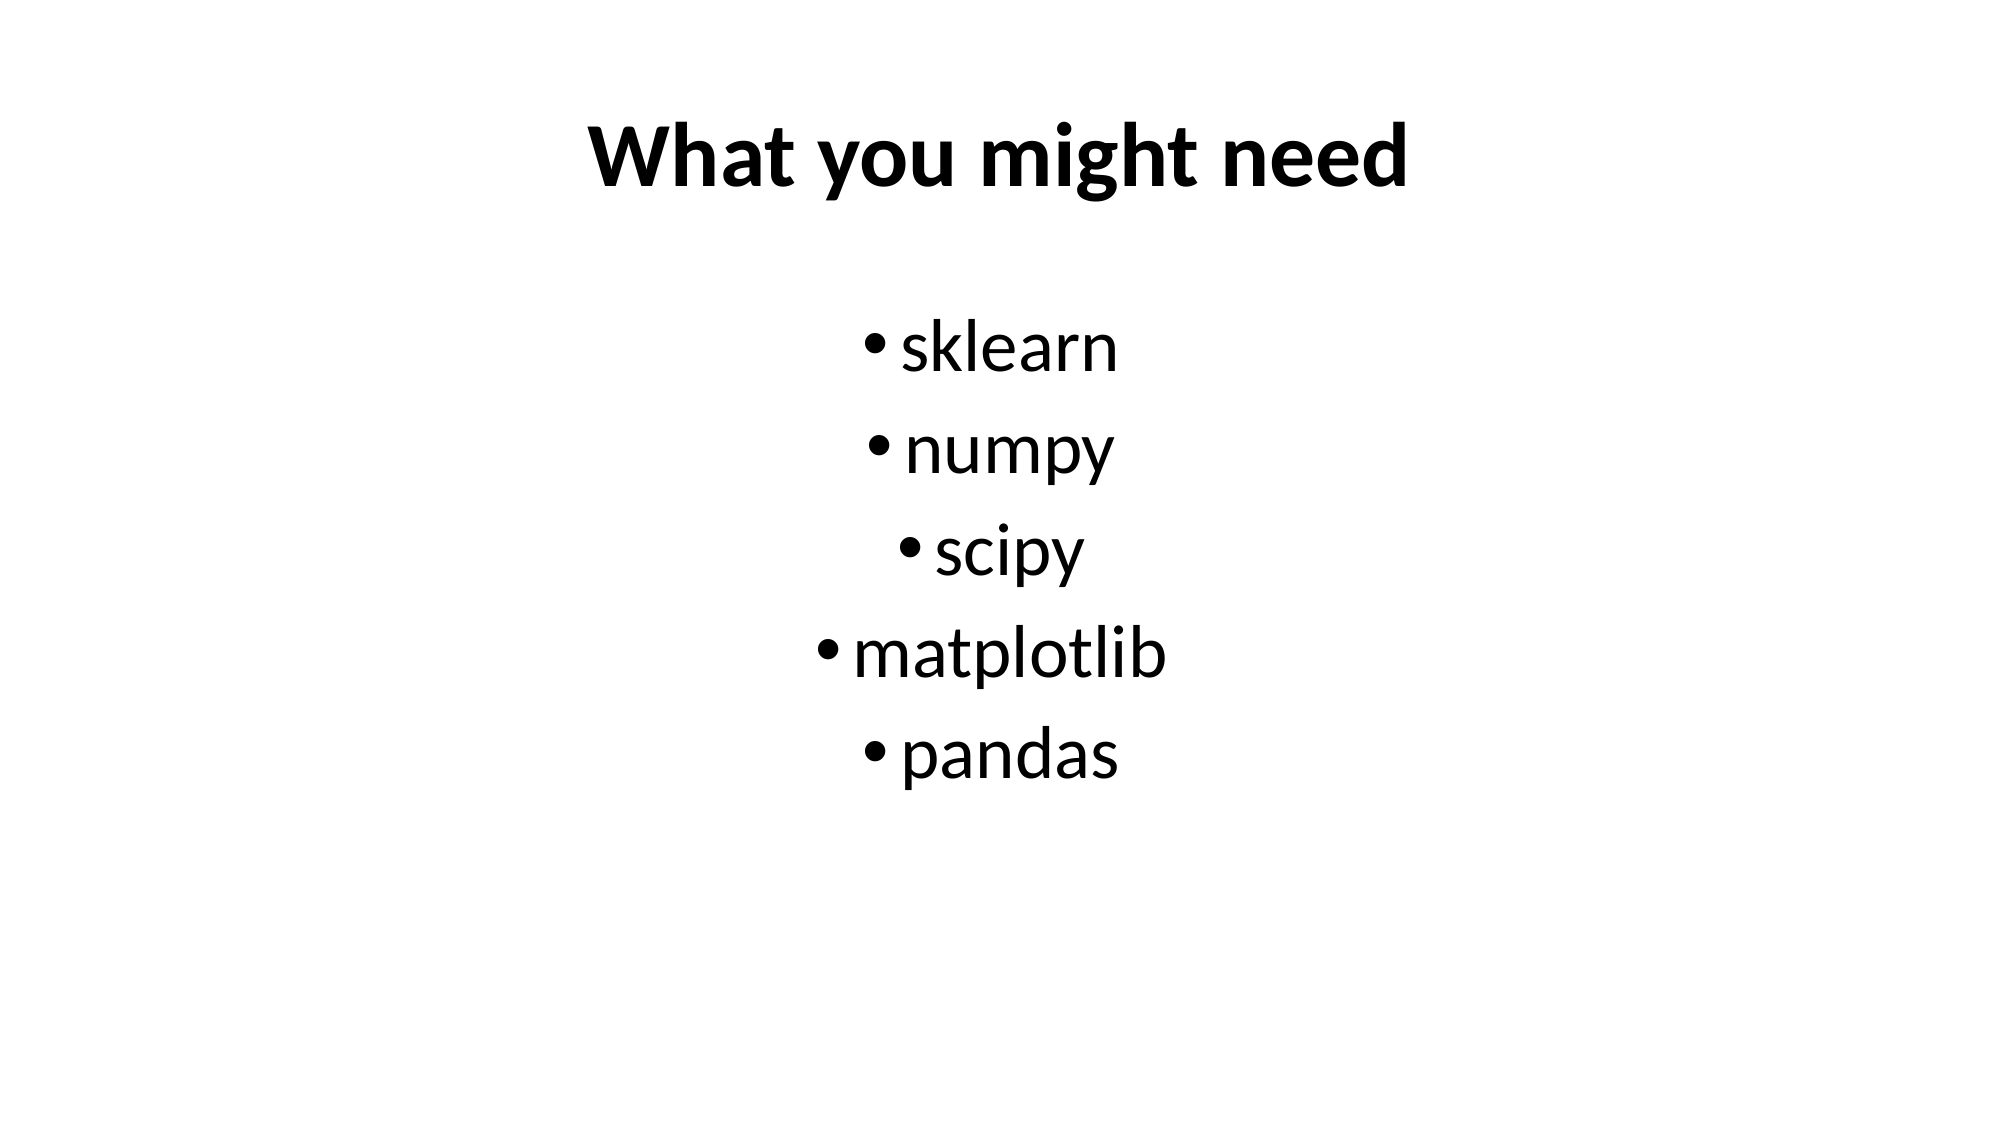

What you might need
sklearn
numpy
scipy
matplotlib
pandas